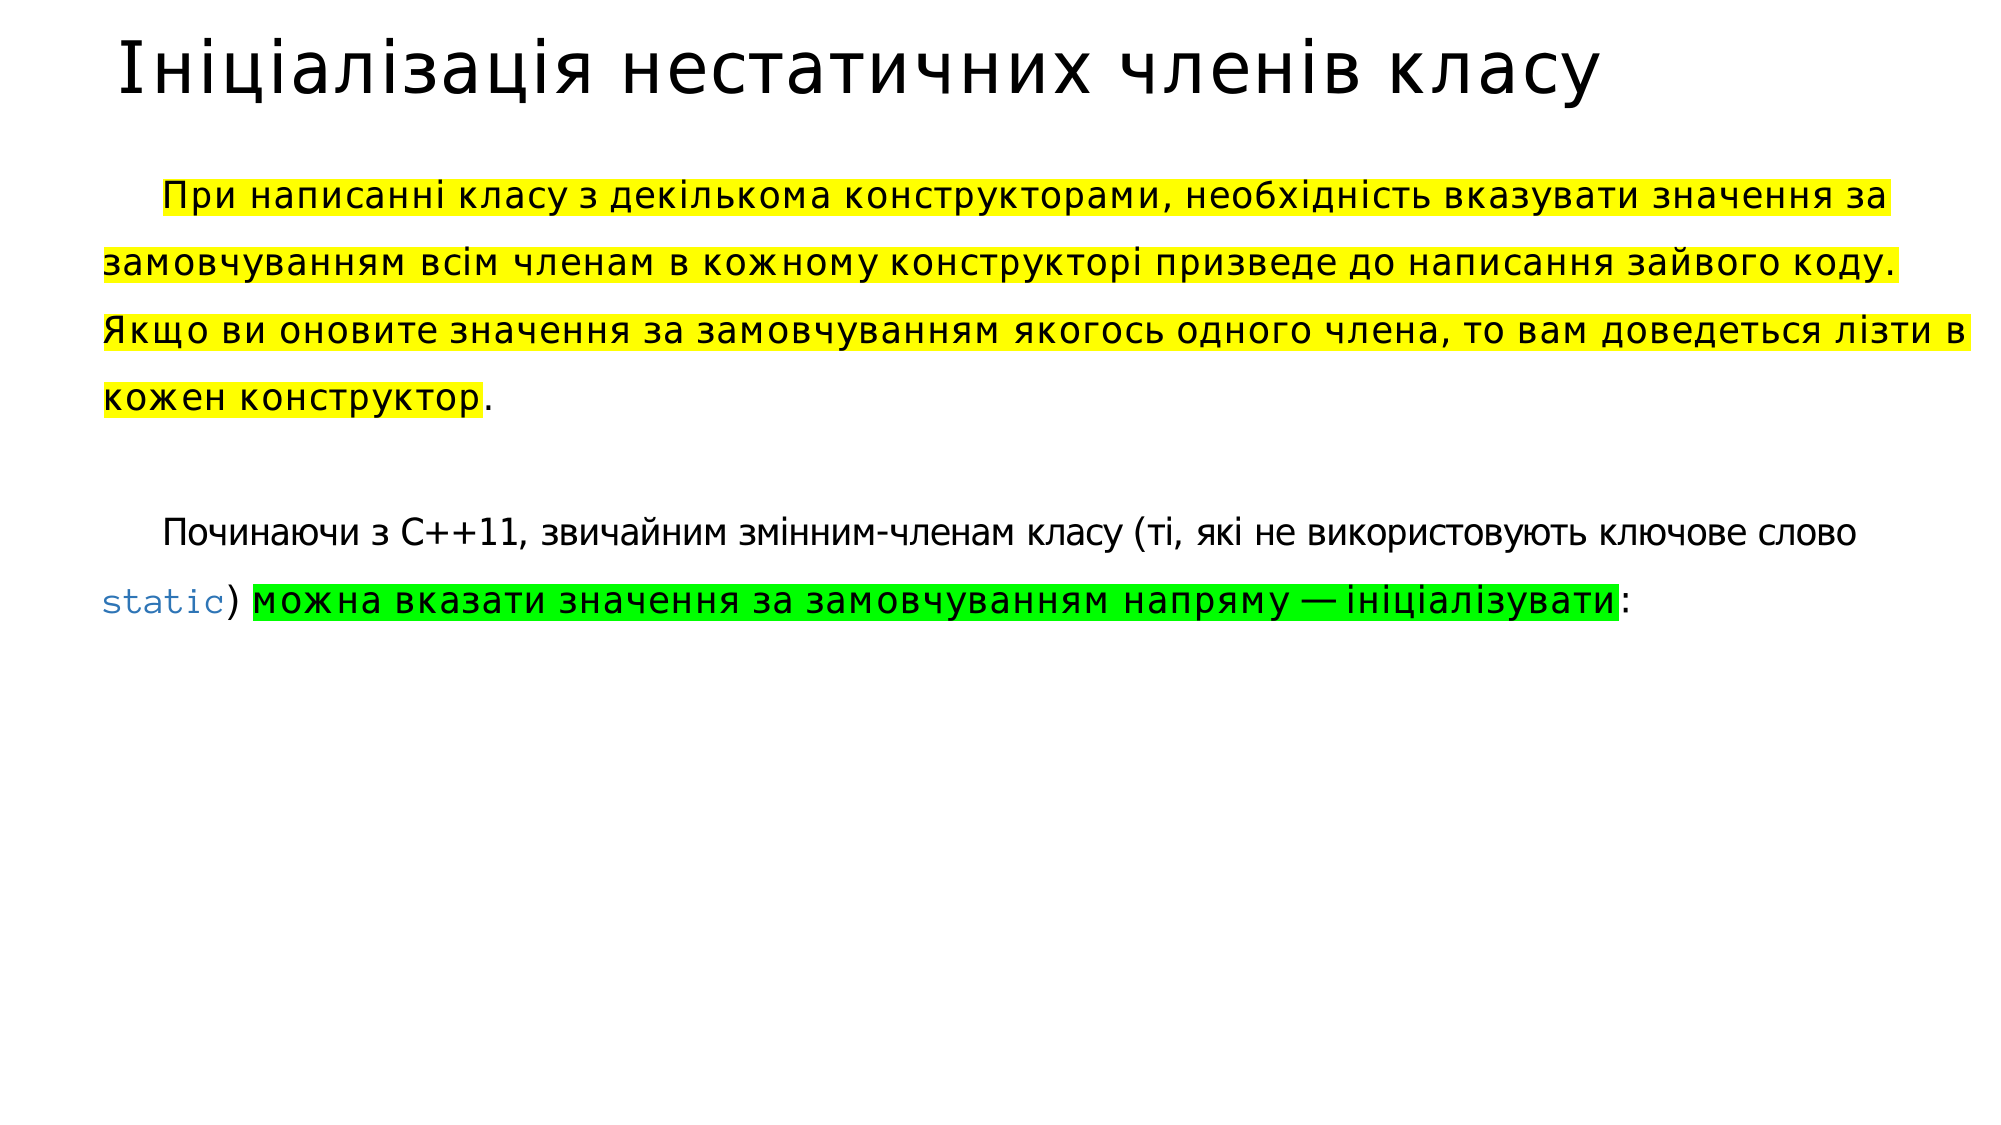

# Ініціалізація нестатичних членів класу
При написанні класу з декількома конструкторами, необхідність вказувати значення за замовчуванням всім членам в кожному конструкторі призведе до написання зайвого коду. Якщо ви оновите значення за замовчуванням якогось одного члена, то вам доведеться лізти в кожен конструктор.

Починаючи з C++11, звичайним змінним-членам класу (ті, які не використовують ключове слово static) можна вказати значення за замовчуванням напряму — ініціалізувати: